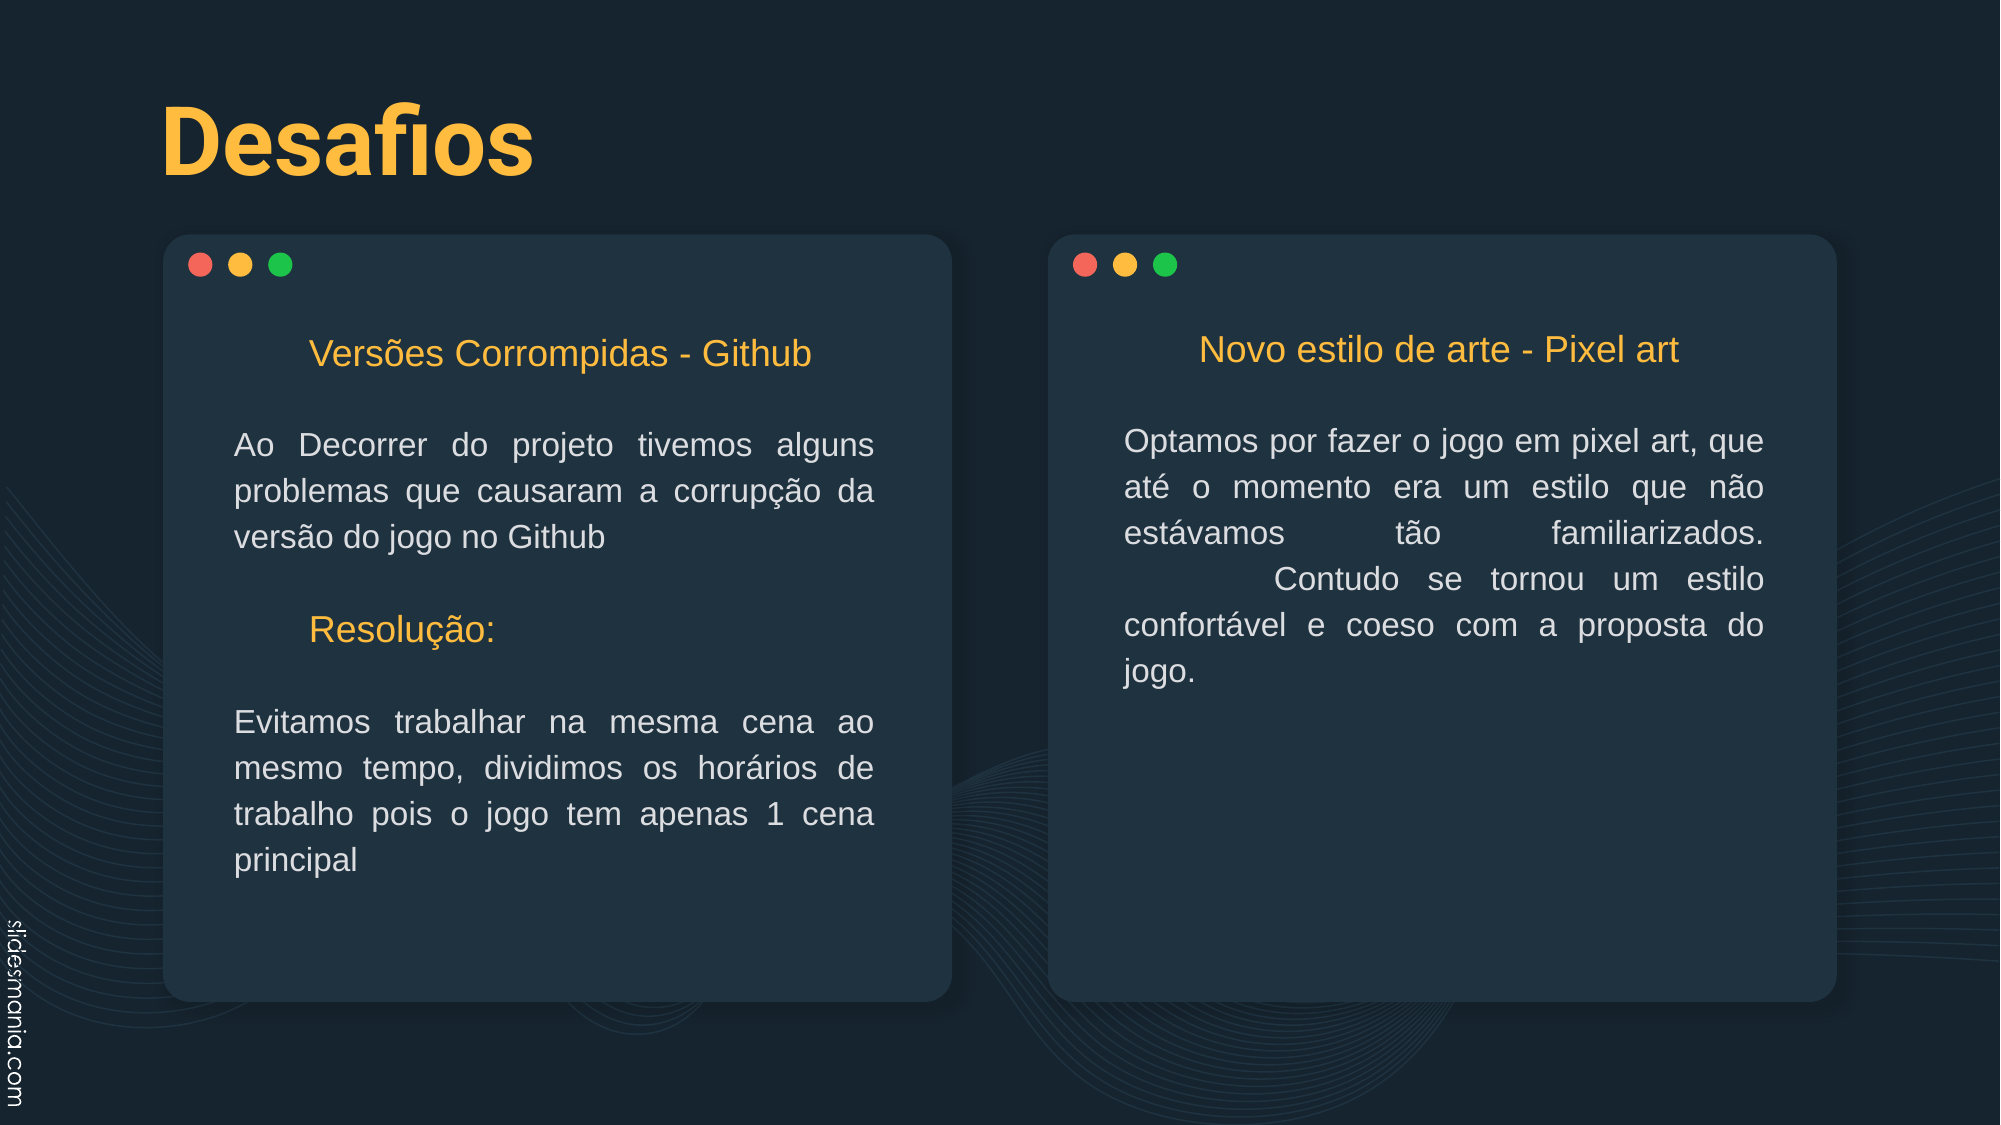

# Desafios
Novo estilo de arte - Pixel art
Optamos por fazer o jogo em pixel art, que até o momento era um estilo que não estávamos tão familiarizados.
	Contudo se tornou um estilo confortável e coeso com a proposta do jogo.
Versões Corrompidas - Github
Ao Decorrer do projeto tivemos alguns problemas que causaram a corrupção da versão do jogo no Github
Resolução:
Evitamos trabalhar na mesma cena ao mesmo tempo, dividimos os horários de trabalho pois o jogo tem apenas 1 cena principal